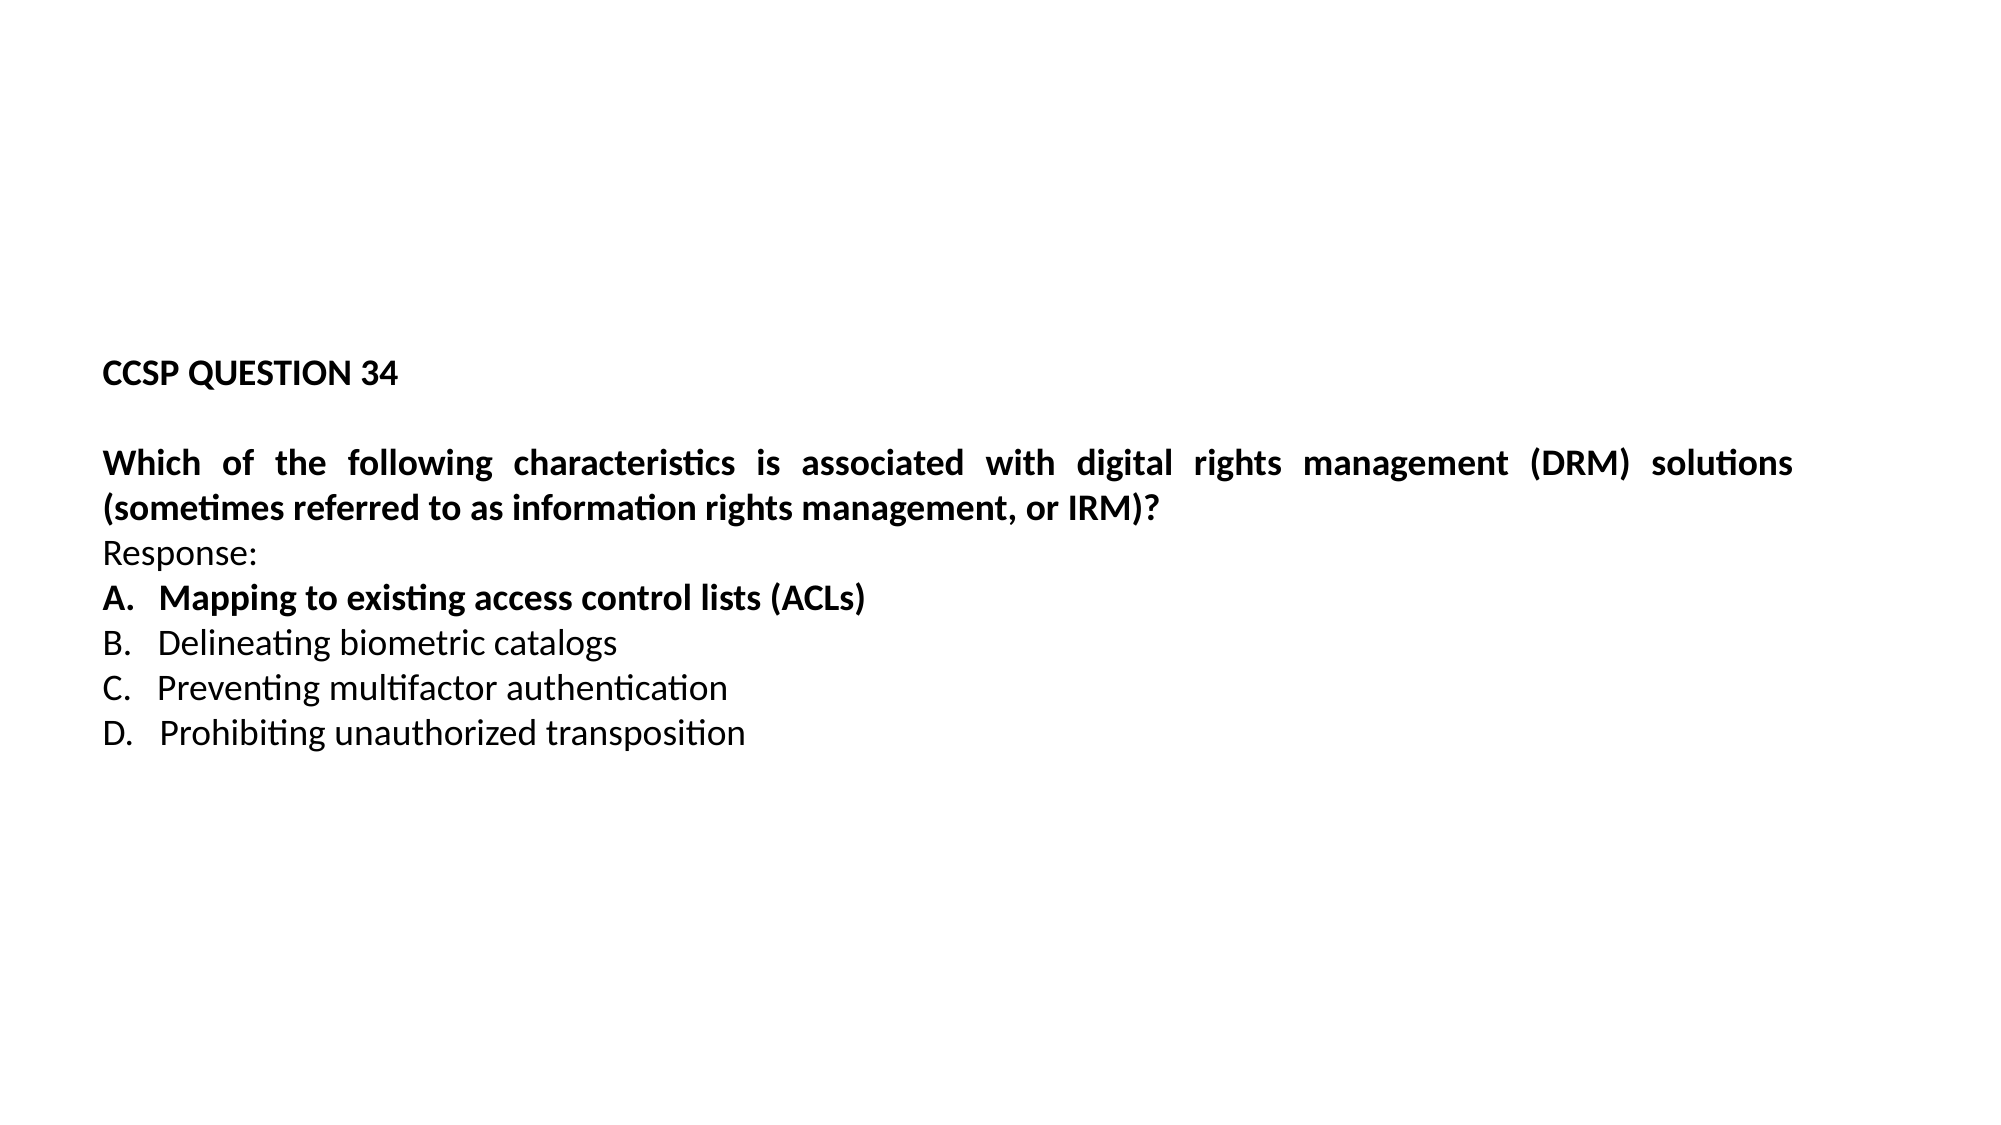

CCSP QUESTION 34

Which of the following characteristics is associated with digital rights management (DRM) solutions (sometimes referred to as information rights management, or IRM)?
Response:
Mapping to existing access control lists (ACLs)
B.   Delineating biometric catalogs
C.   Preventing multifactor authentication
D.   Prohibiting unauthorized transposition